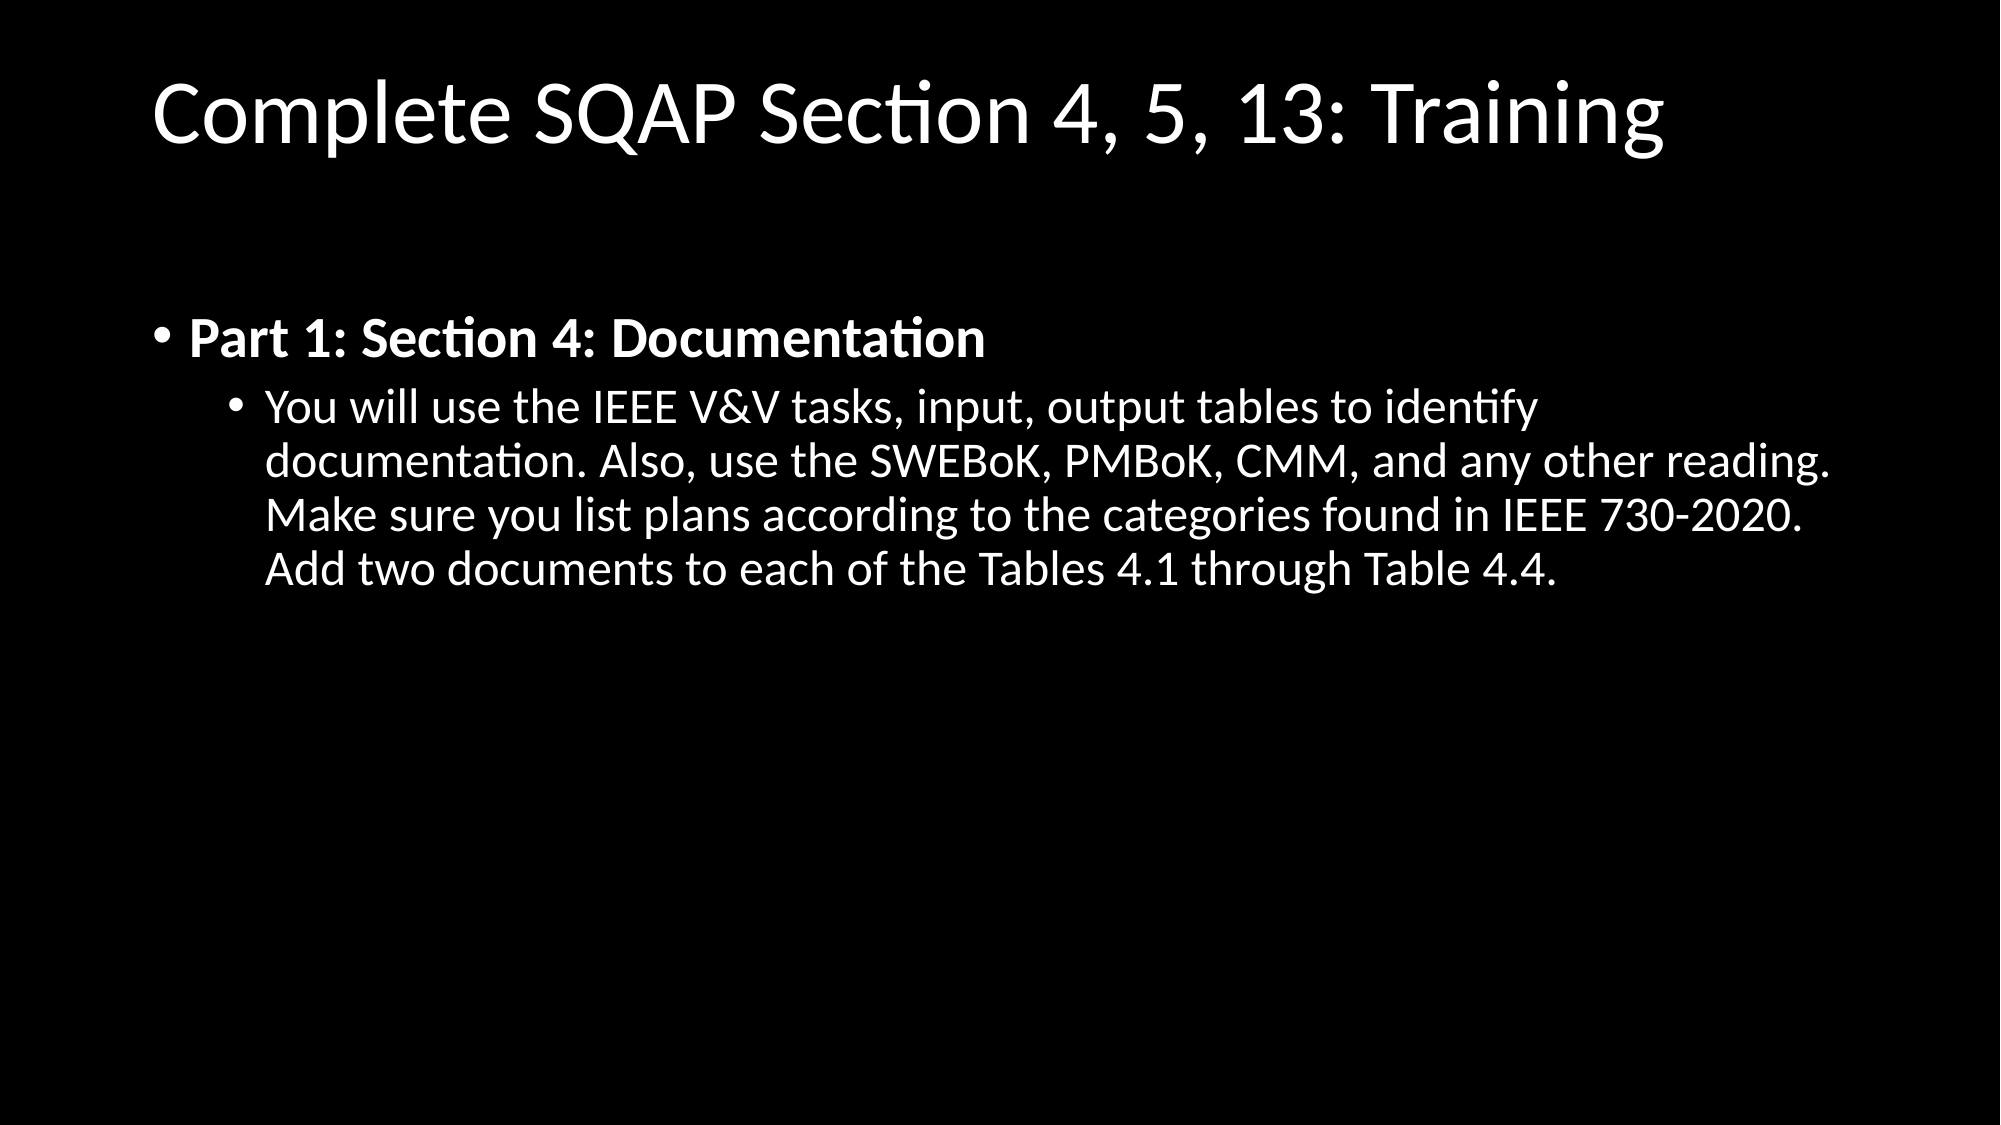

# Complete SQAP Section 4, 5, 13: Training
Part 1: Section 4: Documentation
You will use the IEEE V&V tasks, input, output tables to identify documentation. Also, use the SWEBoK, PMBoK, CMM, and any other reading. Make sure you list plans according to the categories found in IEEE 730-2020. Add two documents to each of the Tables 4.1 through Table 4.4.